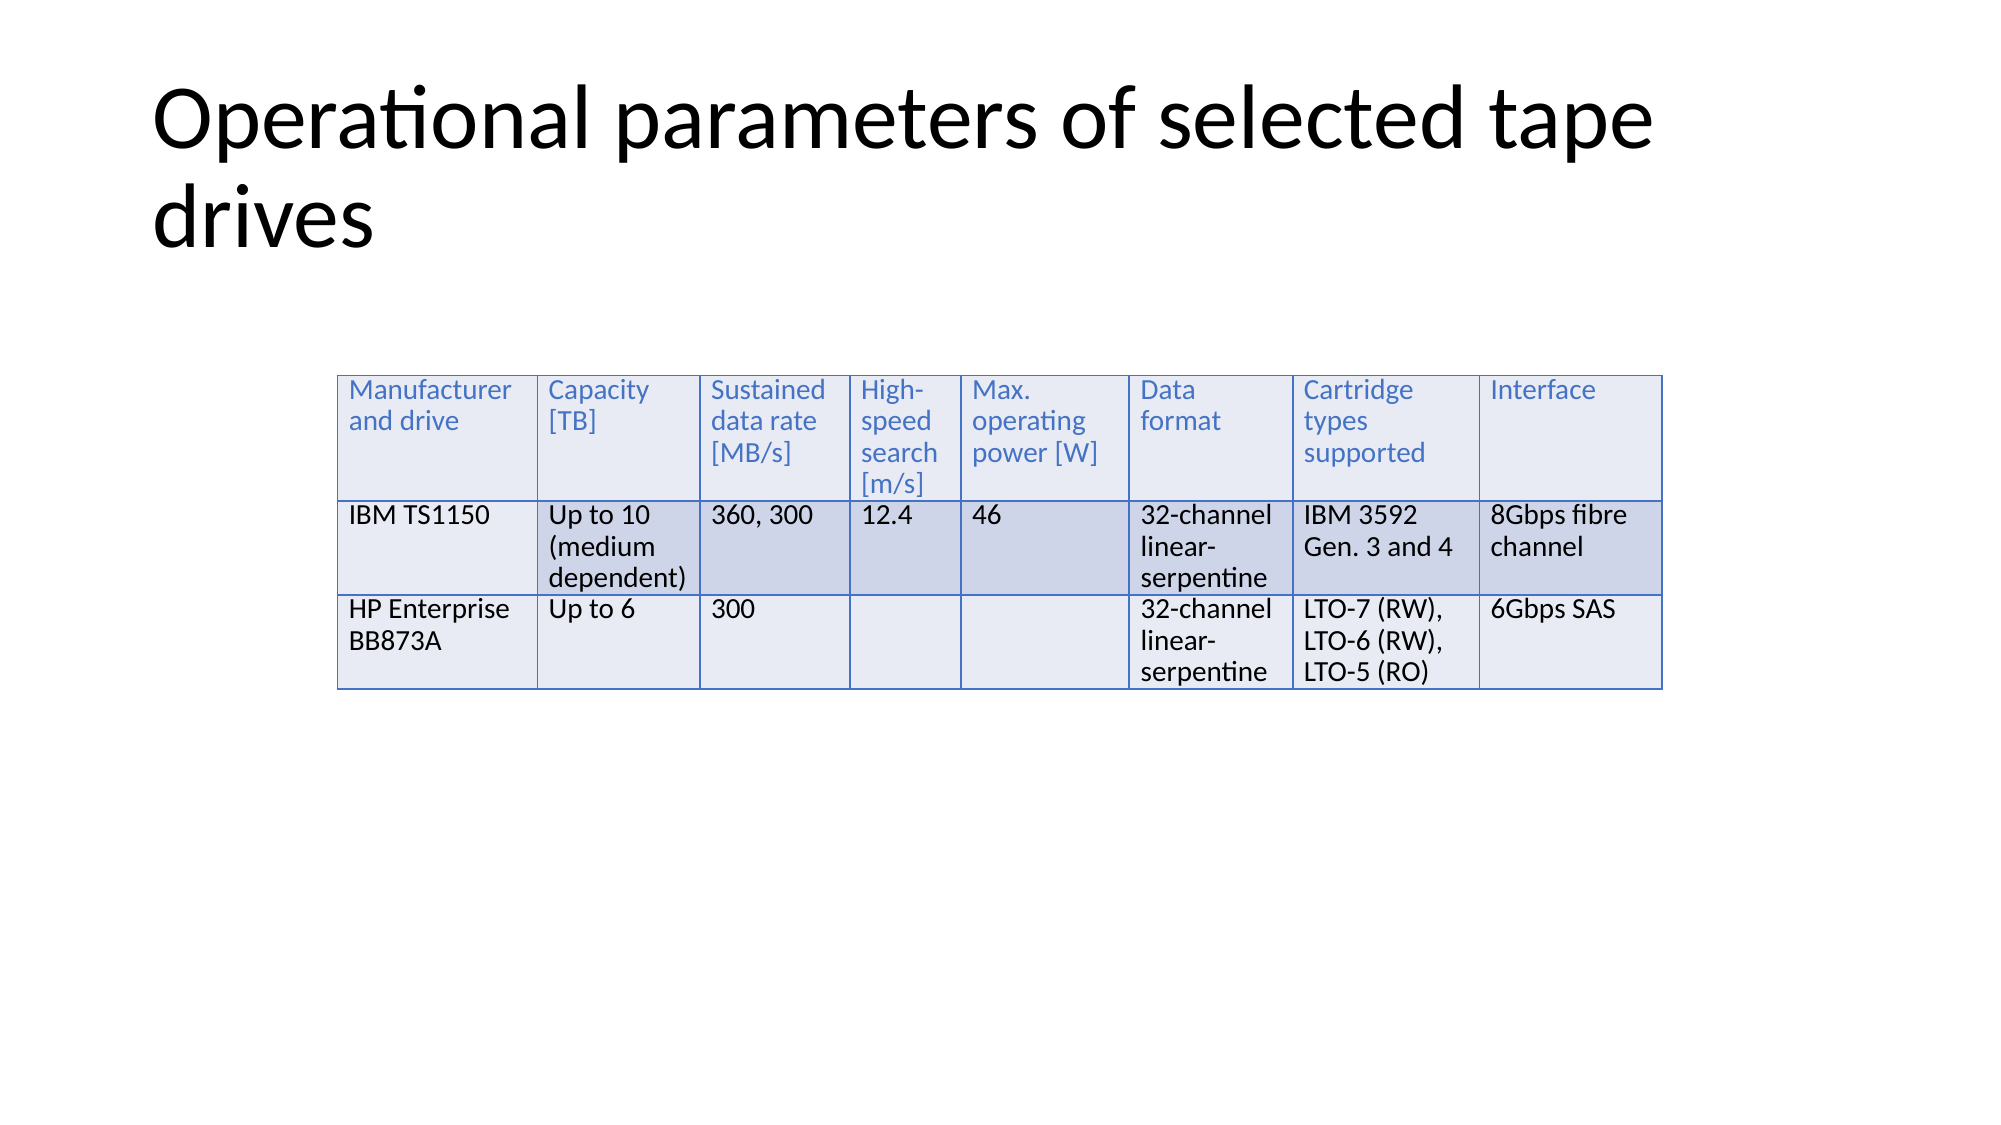

# Operational parameters of selected tape drives
| Manufacturer and drive | Capacity [TB] | Sustained data rate [MB/s] | High-speed search [m/s] | Max. operating power [W] | Data format | Cartridge types supported | Interface |
| --- | --- | --- | --- | --- | --- | --- | --- |
| IBM TS1150 | Up to 10 (medium dependent) | 360, 300 | 12.4 | 46 | 32-channel linear-serpentine | IBM 3592 Gen. 3 and 4 | 8Gbps fibre channel |
| HP Enterprise BB873A | Up to 6 | 300 |  |  | 32-channel linear-serpentine | LTO-7 (RW), LTO-6 (RW), LTO-5 (RO) | 6Gbps SAS |